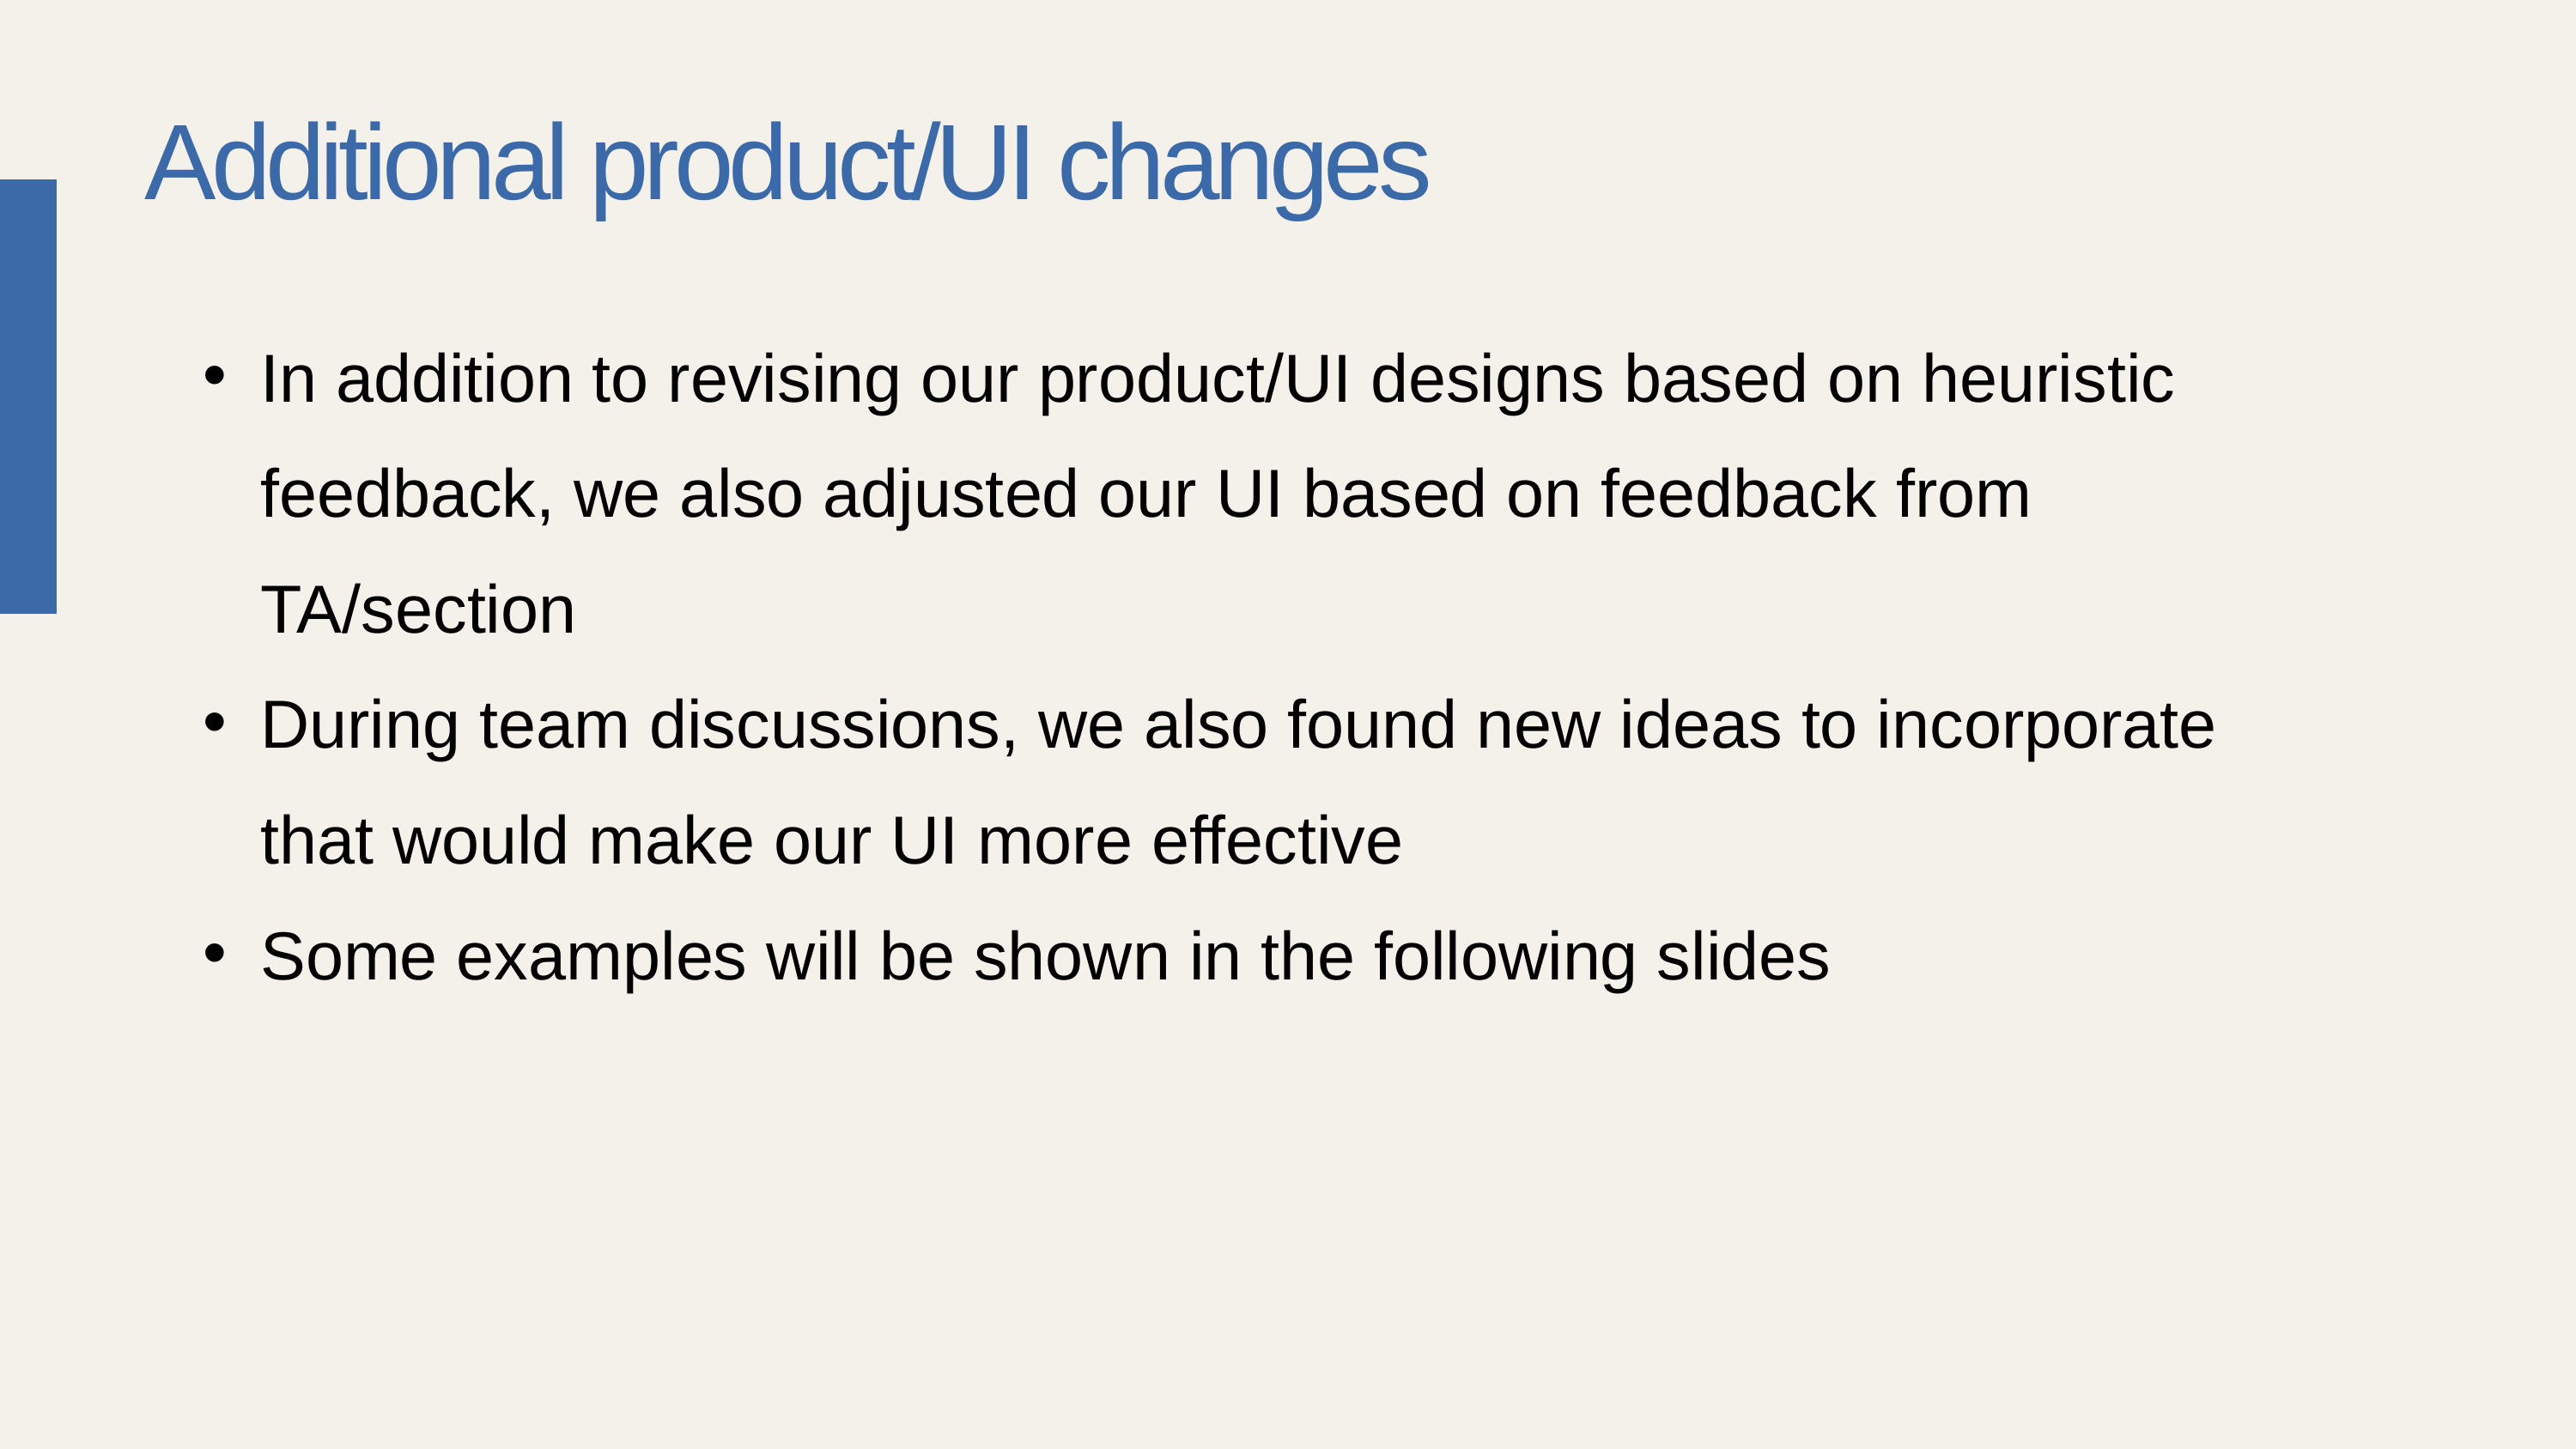

Additional product/UI changes

In addition to revising our product/UI designs based on heuristic feedback, we also adjusted our UI based on feedback from TA/section
During team discussions, we also found new ideas to incorporate that would make our UI more effective
Some examples will be shown in the following slides